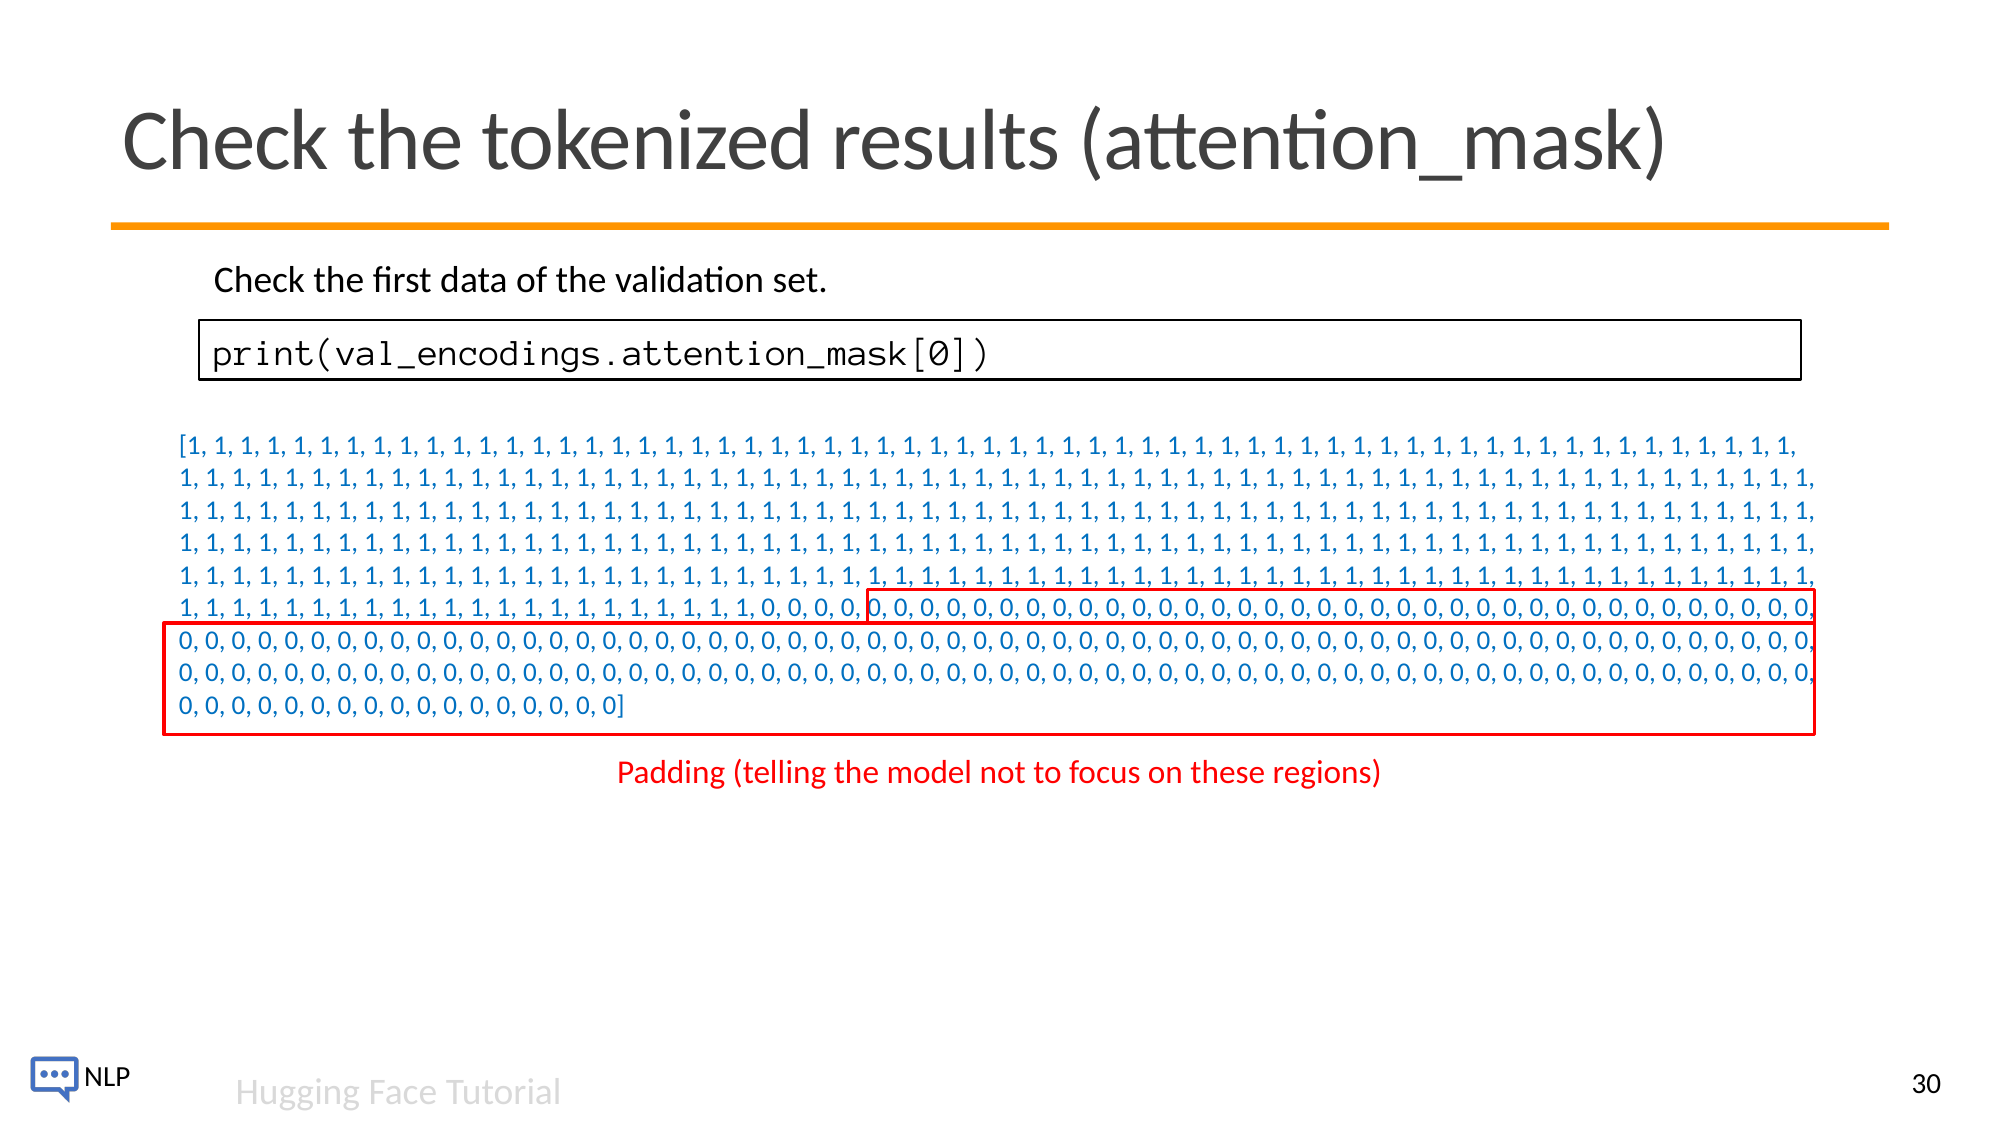

# Check the tokenized results (attention_mask)
Check the first data of the validation set.
print(val_encodings.attention_mask[0])
[1, 1, 1, 1, 1, 1, 1, 1, 1, 1, 1, 1, 1, 1, 1, 1, 1, 1, 1, 1, 1, 1, 1, 1, 1, 1, 1, 1, 1, 1, 1, 1, 1, 1, 1, 1, 1, 1, 1, 1, 1, 1, 1, 1, 1, 1, 1, 1, 1, 1, 1, 1, 1, 1, 1, 1, 1, 1, 1, 1, 1, 1, 1, 1, 1, 1, 1, 1, 1, 1, 1, 1, 1, 1, 1, 1, 1, 1, 1, 1, 1, 1, 1, 1, 1, 1, 1, 1, 1, 1, 1, 1, 1, 1, 1, 1, 1, 1, 1, 1, 1, 1, 1, 1, 1, 1, 1, 1, 1, 1, 1, 1, 1, 1, 1, 1, 1, 1, 1, 1, 1, 1, 1, 1, 1, 1, 1, 1, 1, 1, 1, 1, 1, 1, 1, 1, 1, 1, 1, 1, 1, 1, 1, 1, 1, 1, 1, 1, 1, 1, 1, 1, 1, 1, 1, 1, 1, 1, 1, 1, 1, 1, 1, 1, 1, 1, 1, 1, 1, 1, 1, 1, 1, 1, 1, 1, 1, 1, 1, 1, 1, 1, 1, 1, 1, 1, 1, 1, 1, 1, 1, 1, 1, 1, 1, 1, 1, 1, 1, 1, 1, 1, 1, 1, 1, 1, 1, 1, 1, 1, 1, 1, 1, 1, 1, 1, 1, 1, 1, 1, 1, 1, 1, 1, 1, 1, 1, 1, 1, 1, 1, 1, 1, 1, 1, 1, 1, 1, 1, 1, 1, 1, 1, 1, 1, 1, 1, 1, 1, 1, 1, 1, 1, 1, 1, 1, 1, 1, 1, 1, 1, 1, 1, 1, 1, 1, 1, 1, 1, 1, 1, 1, 1, 1, 1, 1, 1, 1, 1, 1, 1, 1, 1, 1, 1, 1, 1, 1, 1, 1, 1, 1, 1, 1, 1, 1, 1, 1, 1, 1, 1, 1, 1, 1, 1, 1, 1, 1, 1, 1, 1, 1, 1, 1, 1, 1, 1, 1, 1, 1, 1, 1, 1, 1, 1, 1, 1, 1, 1, 1, 1, 0, 0, 0, 0, 0, 0, 0, 0, 0, 0, 0, 0, 0, 0, 0, 0, 0, 0, 0, 0, 0, 0, 0, 0, 0, 0, 0, 0, 0, 0, 0, 0, 0, 0, 0, 0, 0, 0, 0, 0, 0, 0, 0, 0, 0, 0, 0, 0, 0, 0, 0, 0, 0, 0, 0, 0, 0, 0, 0, 0, 0, 0, 0, 0, 0, 0, 0, 0, 0, 0, 0, 0, 0, 0, 0, 0, 0, 0, 0, 0, 0, 0, 0, 0, 0, 0, 0, 0, 0, 0, 0, 0, 0, 0, 0, 0, 0, 0, 0, 0, 0, 0, 0, 0, 0, 0, 0, 0, 0, 0, 0, 0, 0, 0, 0, 0, 0, 0, 0, 0, 0, 0, 0, 0, 0, 0, 0, 0, 0, 0, 0, 0, 0, 0, 0, 0, 0, 0, 0, 0, 0, 0, 0, 0, 0, 0, 0, 0, 0, 0, 0, 0, 0, 0, 0, 0, 0, 0, 0, 0, 0, 0, 0, 0, 0, 0, 0, 0, 0, 0, 0, 0, 0, 0, 0, 0, 0, 0, 0, 0, 0]

Padding (telling the model not to focus on these regions)
30
Hugging Face Tutorial